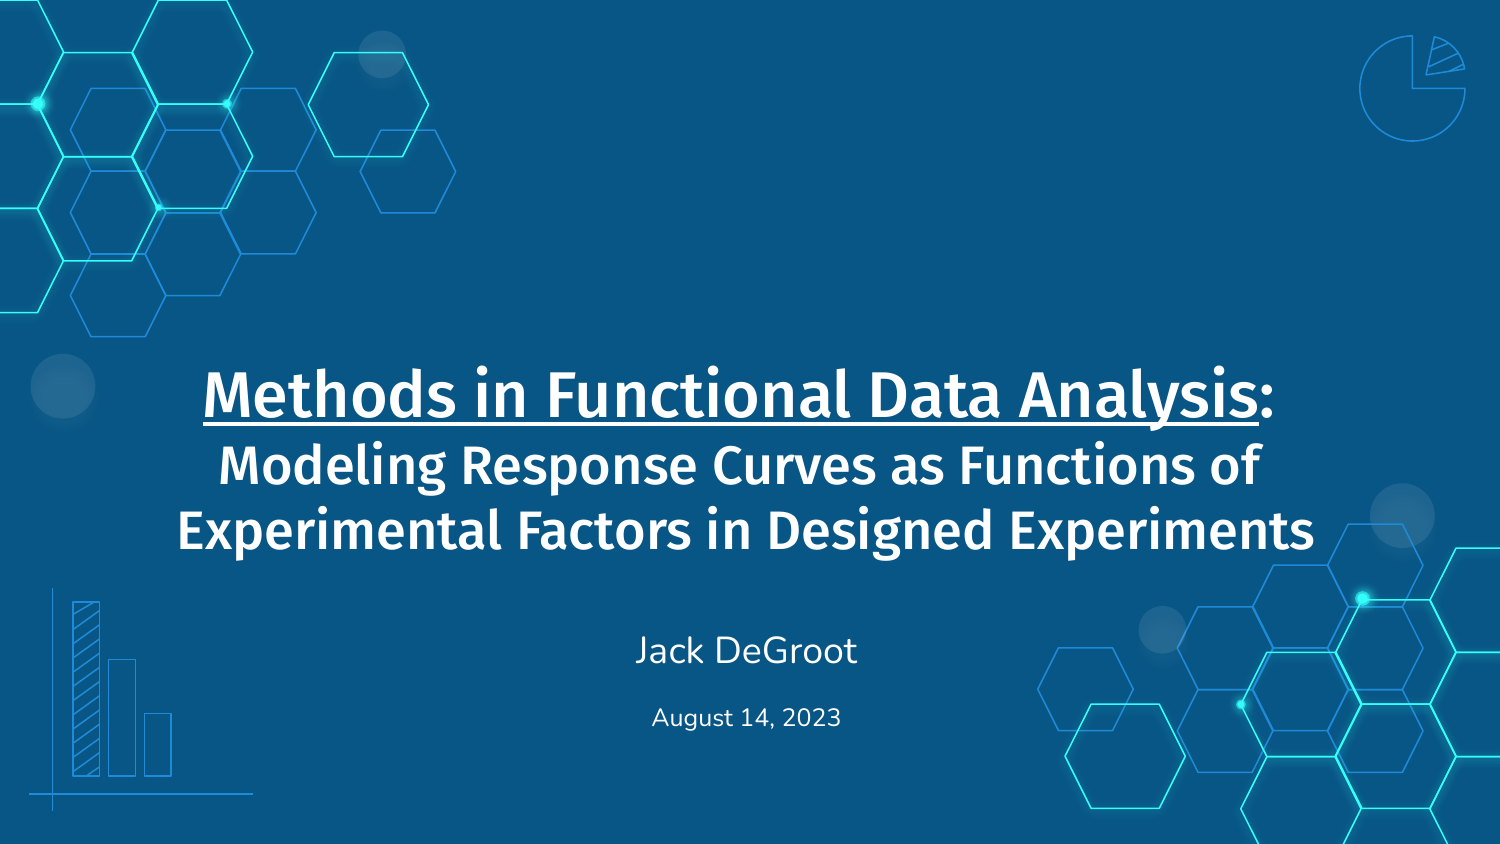

# Methods in Functional Data Analysis:
Modeling Response Curves as Functions of
Experimental Factors in Designed Experiments

Jack DeGroot
August 14, 2023